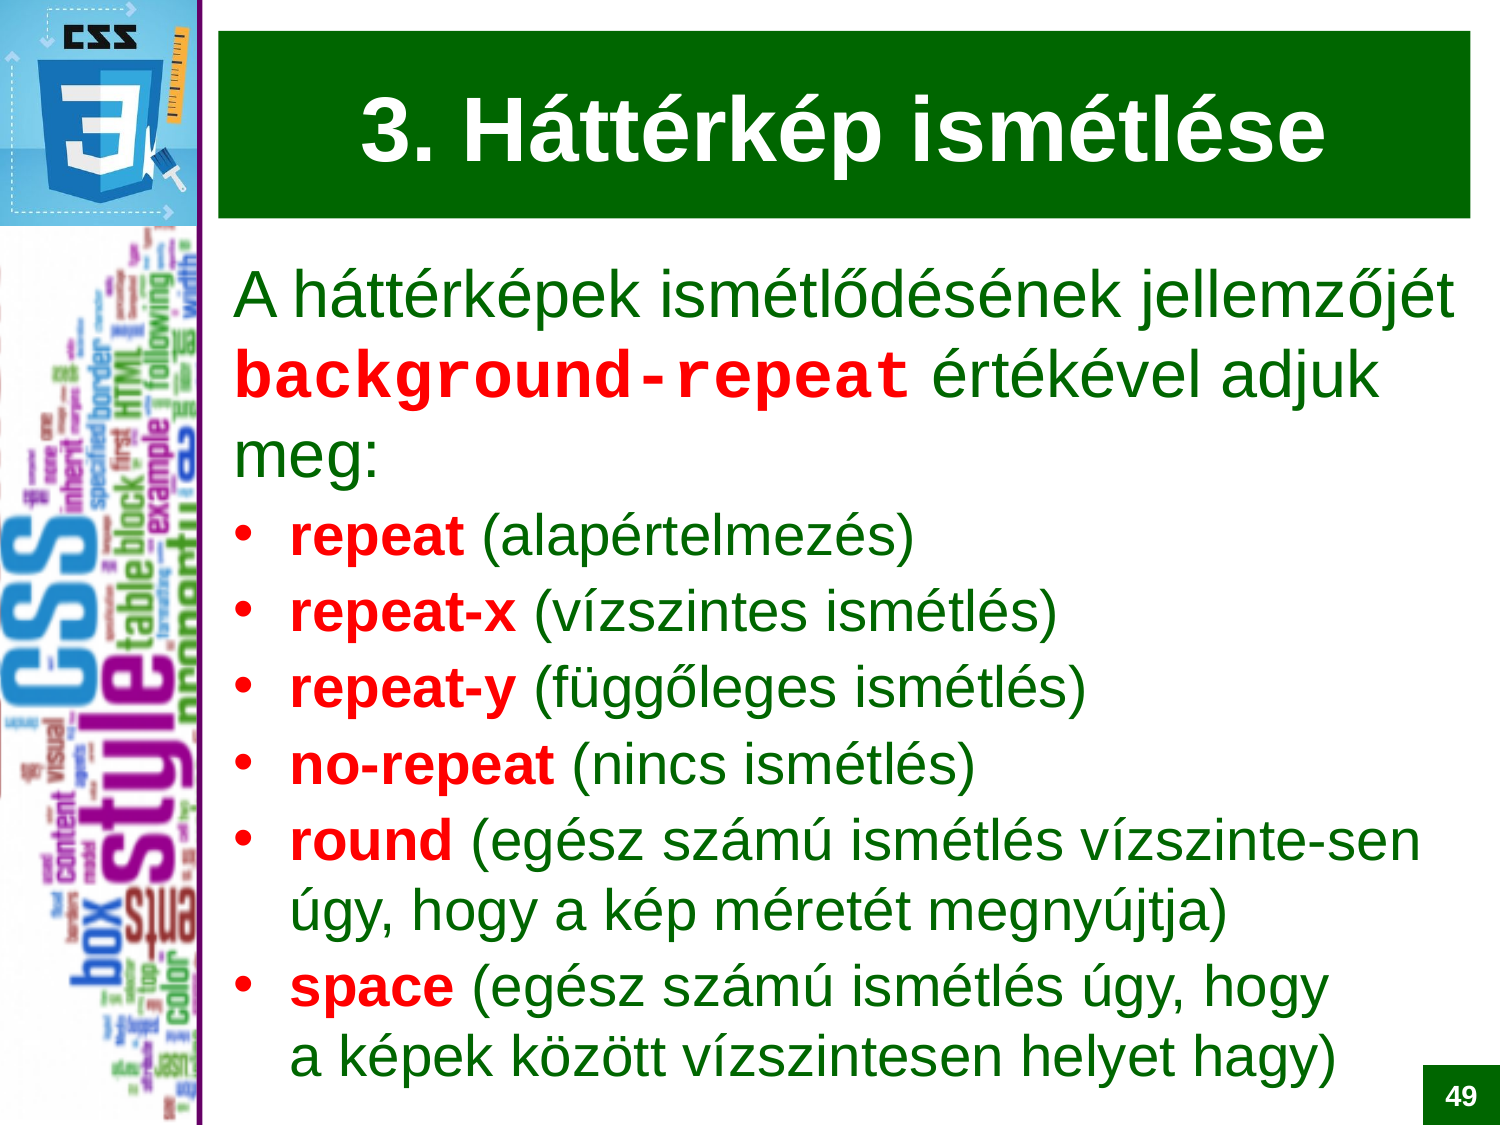

# 3. Háttérkép ismétlése
A háttérképek ismétlődésének jellemzőjét background-repeat értékével adjuk meg:
repeat (alapértelmezés)
repeat-x (vízszintes ismétlés)
repeat-y (függőleges ismétlés)
no-repeat (nincs ismétlés)
round (egész számú ismétlés vízszinte-sen úgy, hogy a kép méretét megnyújtja)
space (egész számú ismétlés úgy, hogy
a képek között vízszintesen helyet hagy)
49